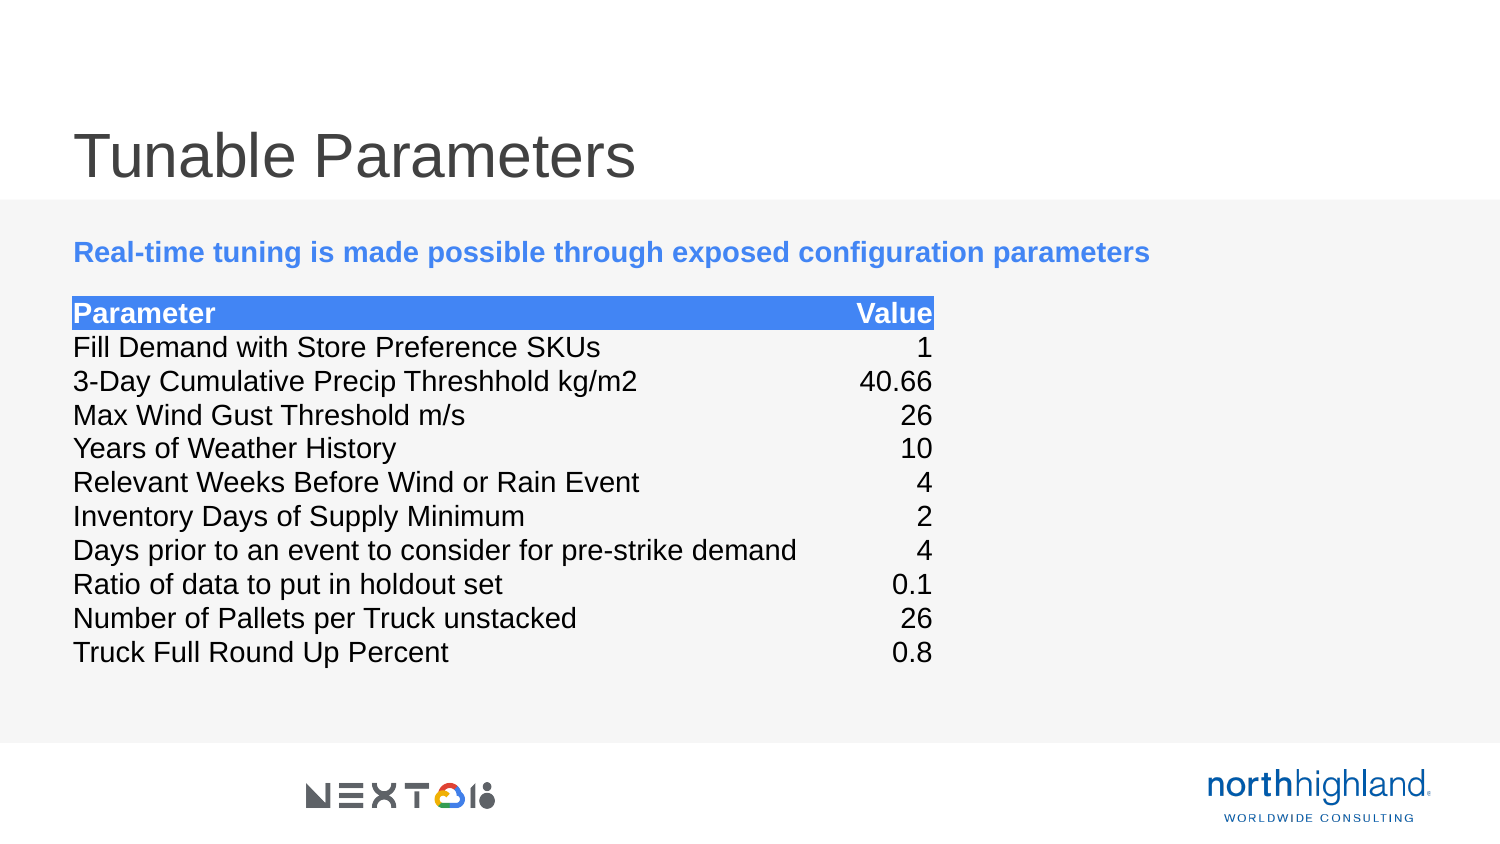

# Tunable Parameters

Real-time tuning is made possible through exposed configuration parameters
| Parameter | Value |
| --- | --- |
| Fill Demand with Store Preference SKUs | 1 |
| 3-Day Cumulative Precip Threshhold kg/m2 | 40.66 |
| Max Wind Gust Threshold m/s | 26 |
| Years of Weather History | 10 |
| Relevant Weeks Before Wind or Rain Event | 4 |
| Inventory Days of Supply Minimum | 2 |
| Days prior to an event to consider for pre-strike demand | 4 |
| Ratio of data to put in holdout set | 0.1 |
| Number of Pallets per Truck unstacked | 26 |
| Truck Full Round Up Percent | 0.8 |